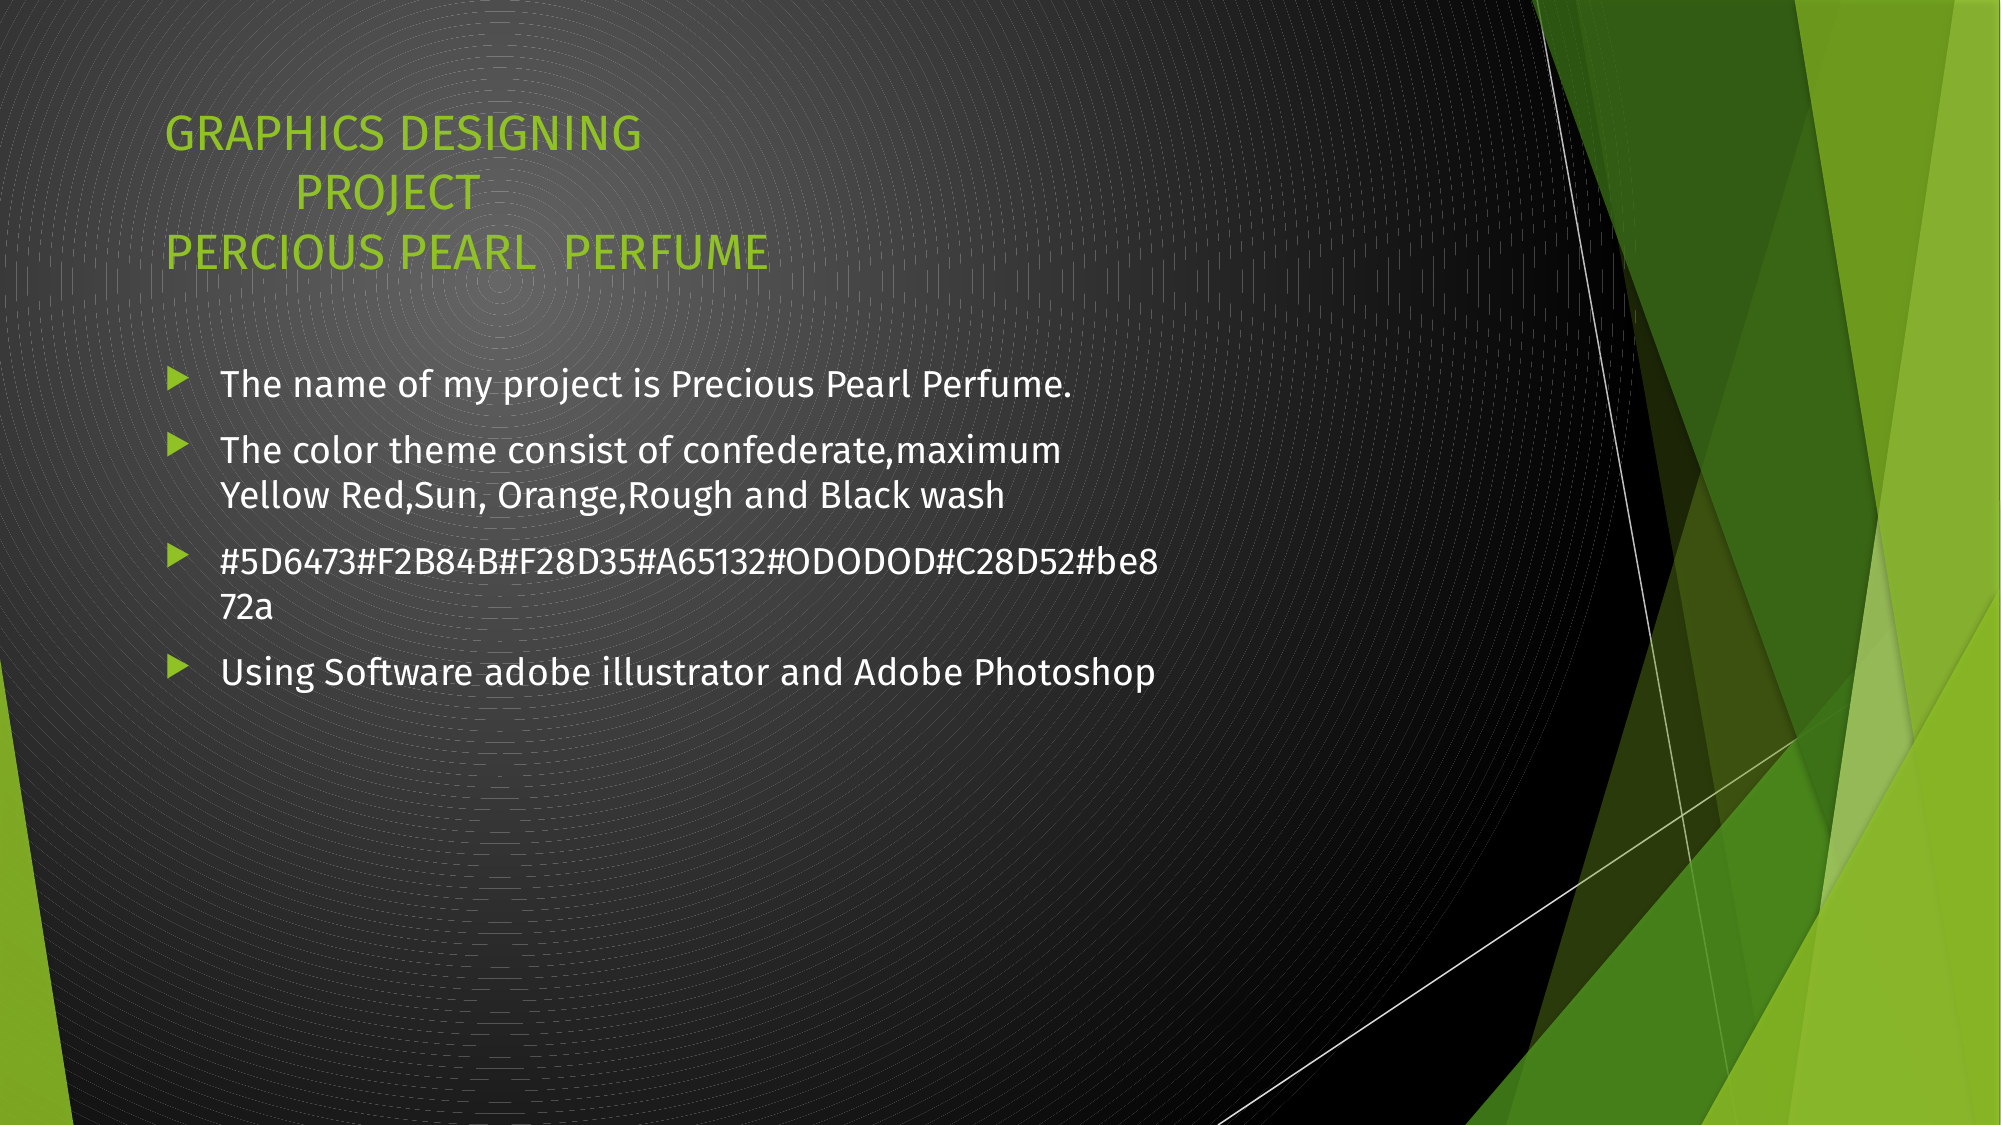

# GRAPHICS DESIGNING PROJECT PERCIOUS PEARL  PERFUME
The name of my project is Precious Pearl Perfume.
The color theme consist of confederate,maximum Yellow Red,Sun, Orange,Rough and Black wash
#5D6473#F2B84B#F28D35#A65132#ODODOD#C28D52#be872a
Using Software adobe illustrator and Adobe Photoshop